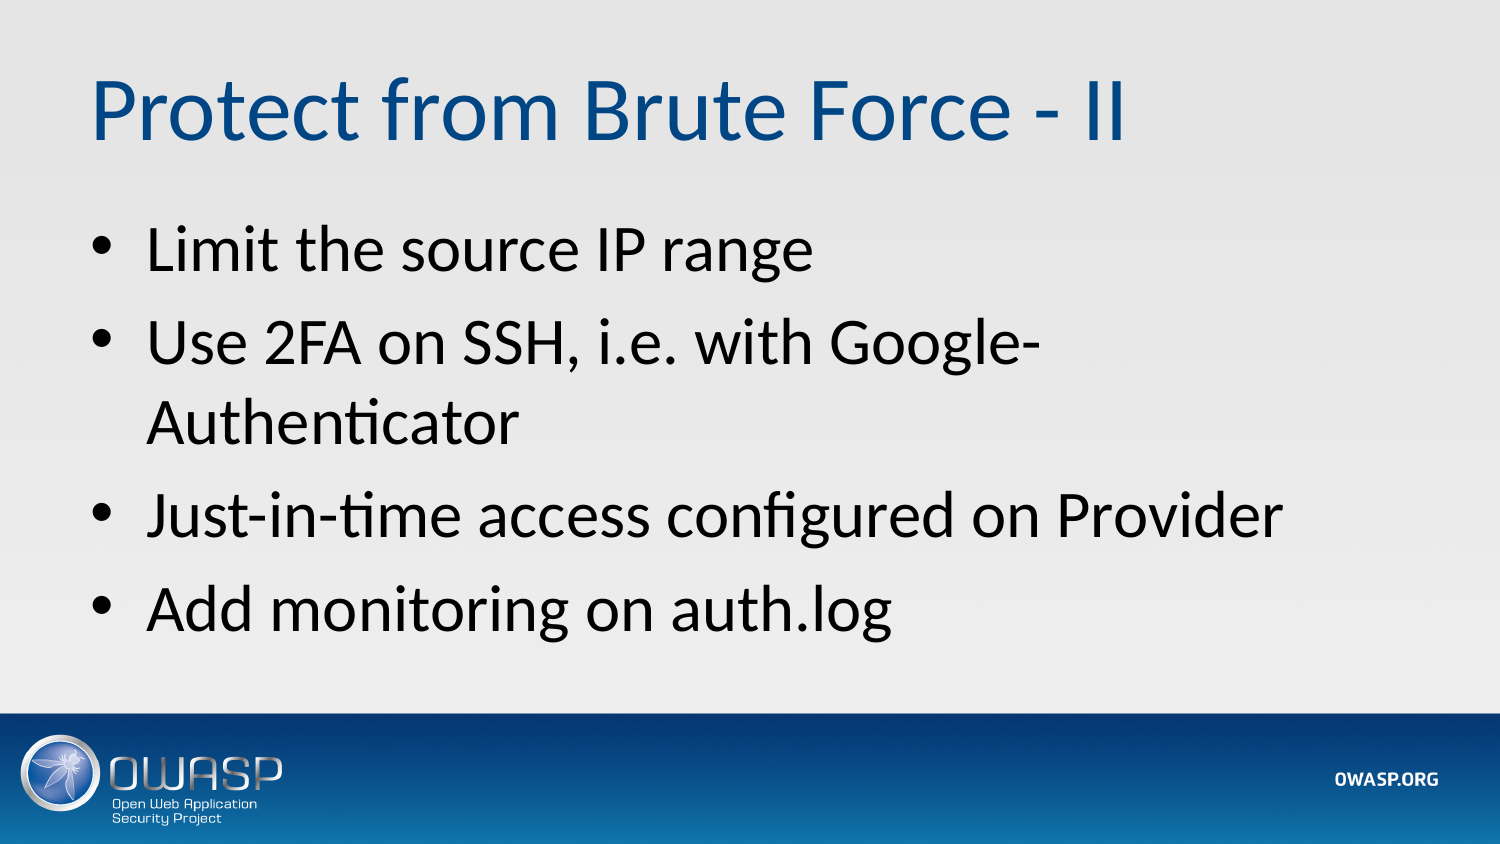

# Protect from Brute Force - II
Limit the source IP range
Use 2FA on SSH, i.e. with Google-Authenticator
Just-in-time access configured on Provider
Add monitoring on auth.log